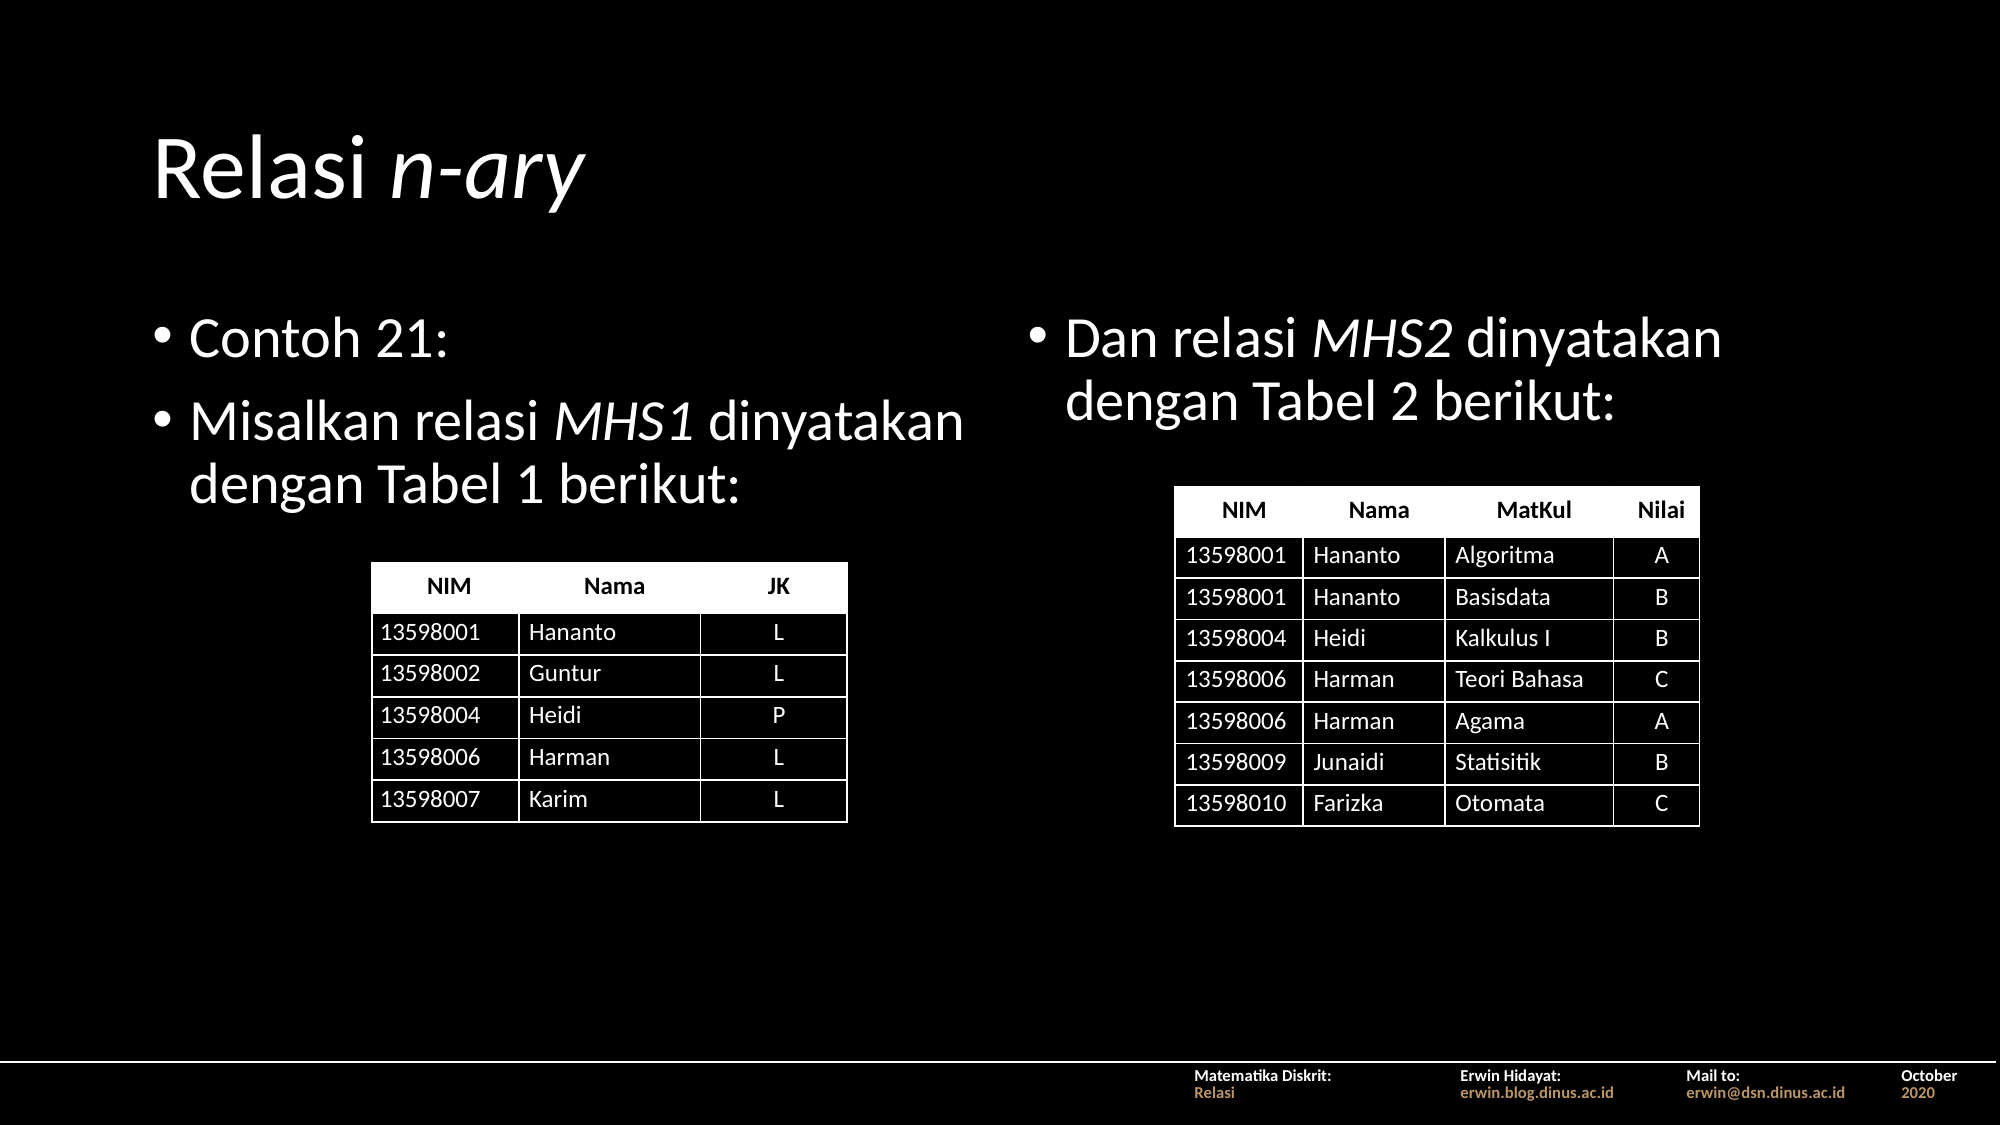

# Relasi n-ary
Contoh 21:
Misalkan relasi MHS1 dinyatakan dengan Tabel 1 berikut:

Dan relasi MHS2 dinyatakan dengan Tabel 2 berikut:

| NIM | Nama | MatKul | Nilai |
| --- | --- | --- | --- |
| 13598001 | Hananto | Algoritma | A |
| 13598001 | Hananto | Basisdata | B |
| 13598004 | Heidi | Kalkulus I | B |
| 13598006 | Harman | Teori Bahasa | C |
| 13598006 | Harman | Agama | A |
| 13598009 | Junaidi | Statisitik | B |
| 13598010 | Farizka | Otomata | C |
| NIM | Nama | JK |
| --- | --- | --- |
| 13598001 | Hananto | L |
| 13598002 | Guntur | L |
| 13598004 | Heidi | P |
| 13598006 | Harman | L |
| 13598007 | Karim | L |